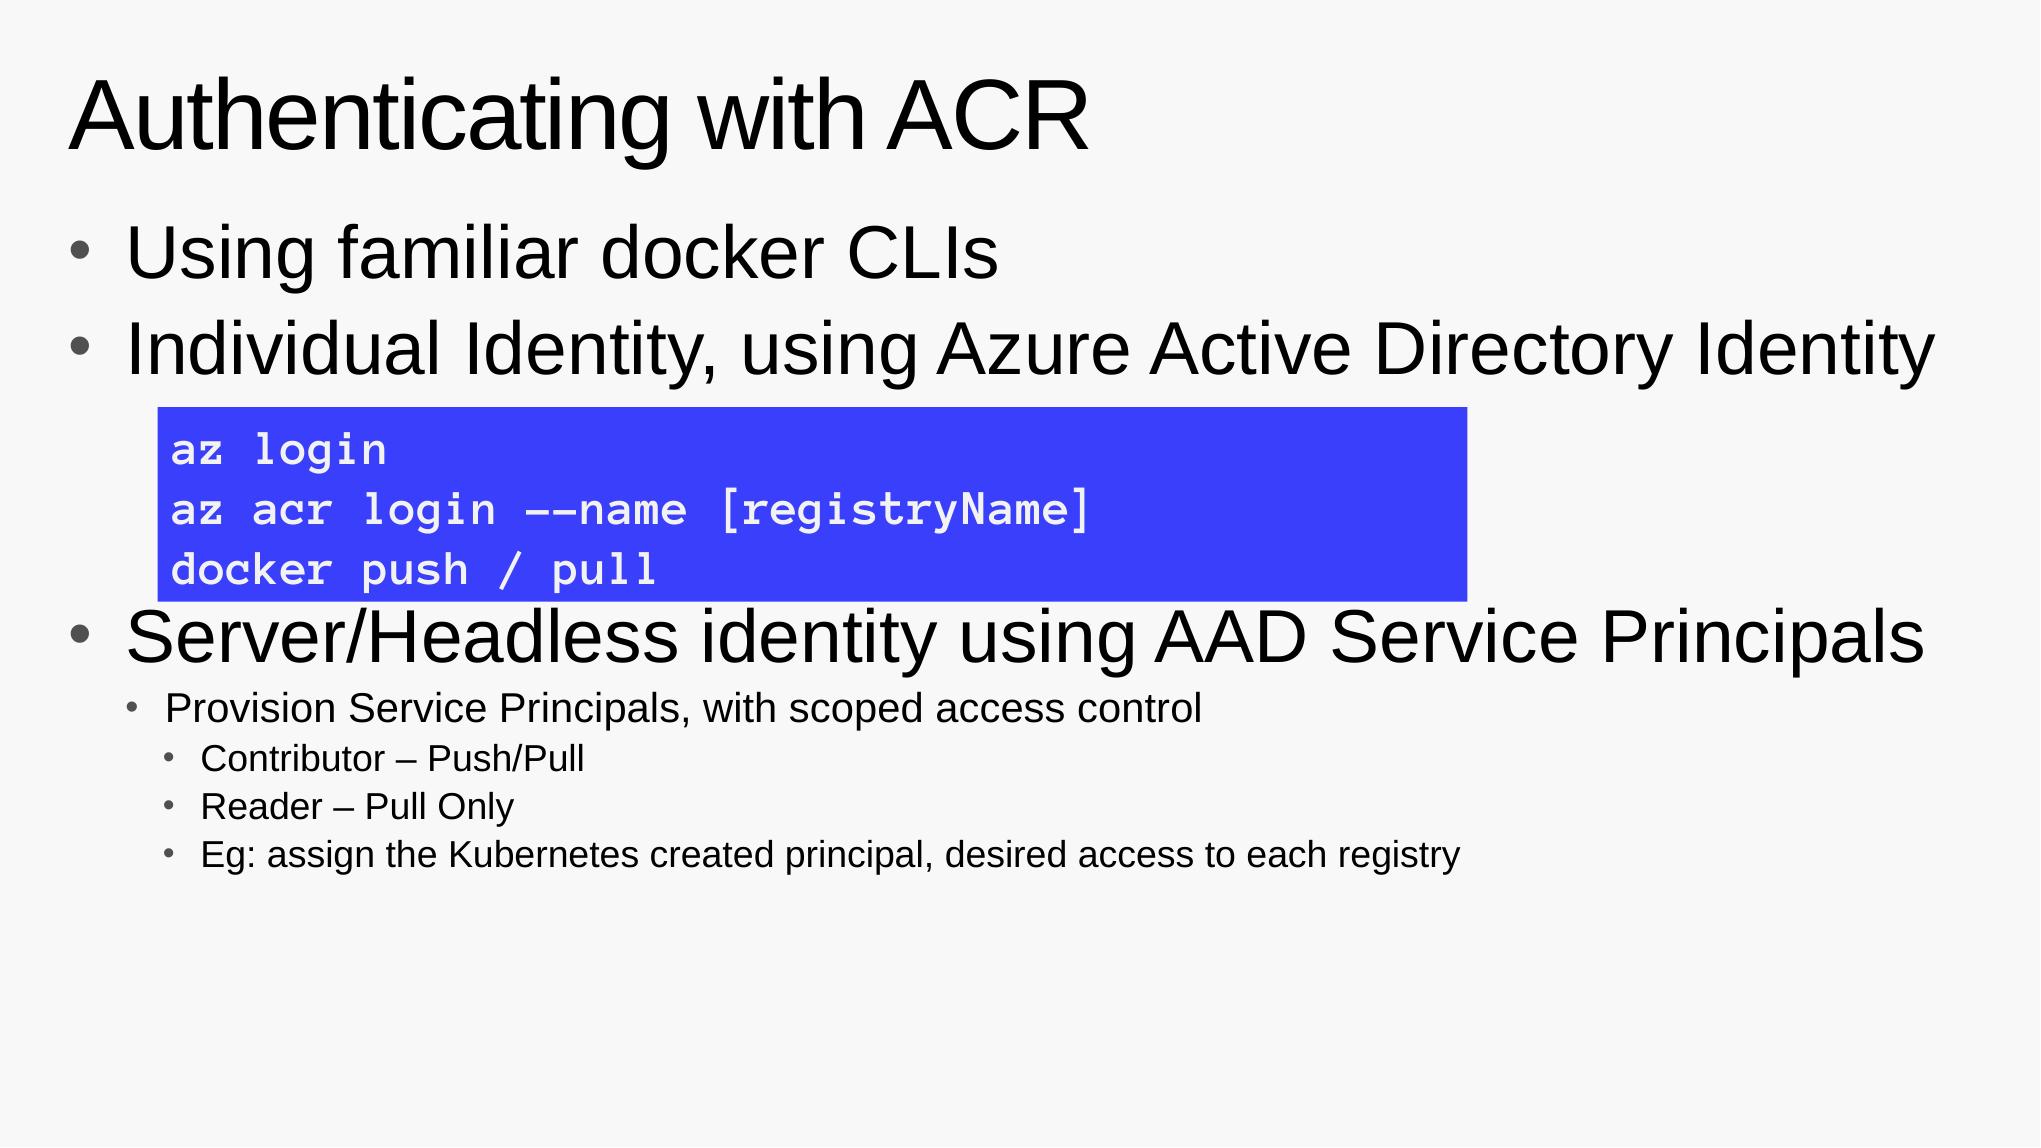

# Authenticating with ACR
Using familiar docker CLIs
Individual Identity, using Azure Active Directory Identity

Server/Headless identity using AAD Service Principals
Provision Service Principals, with scoped access control
Contributor – Push/Pull
Reader – Pull Only
Eg: assign the Kubernetes created principal, desired access to each registry
az login
az acr login --name [registryName]
docker push / pull